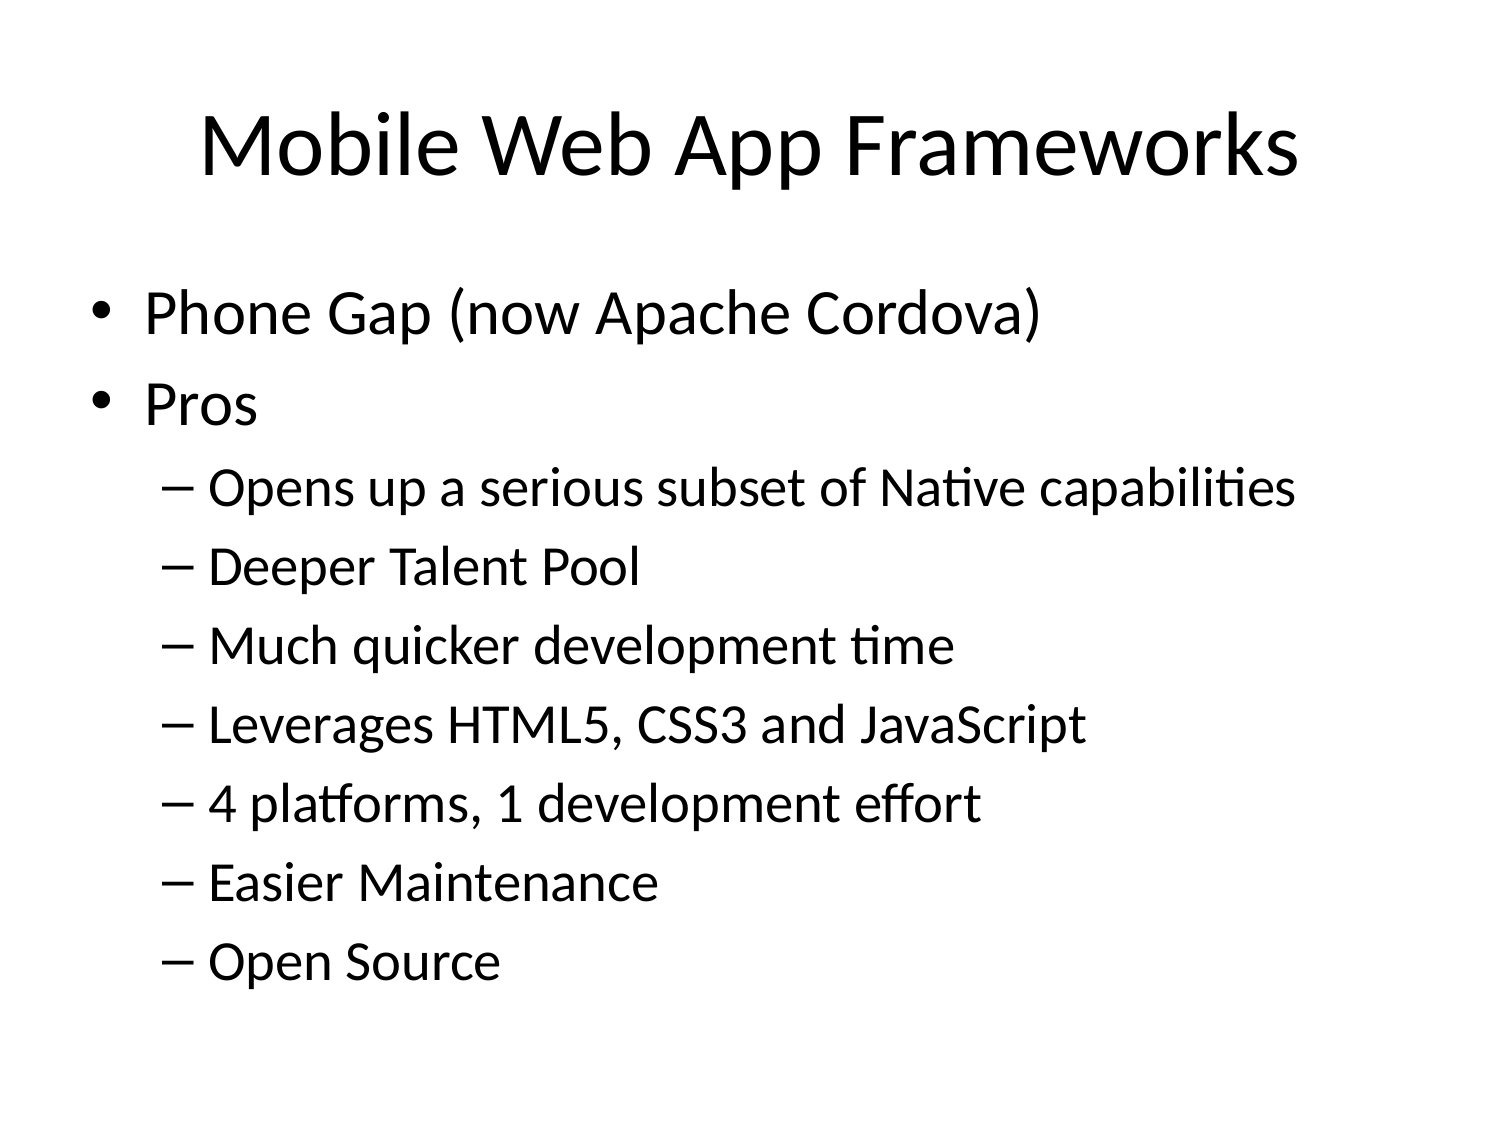

# Mobile Web App Frameworks
Phone Gap (now Apache Cordova)
Pros
Opens up a serious subset of Native capabilities
Deeper Talent Pool
Much quicker development time
Leverages HTML5, CSS3 and JavaScript
4 platforms, 1 development effort
Easier Maintenance
Open Source